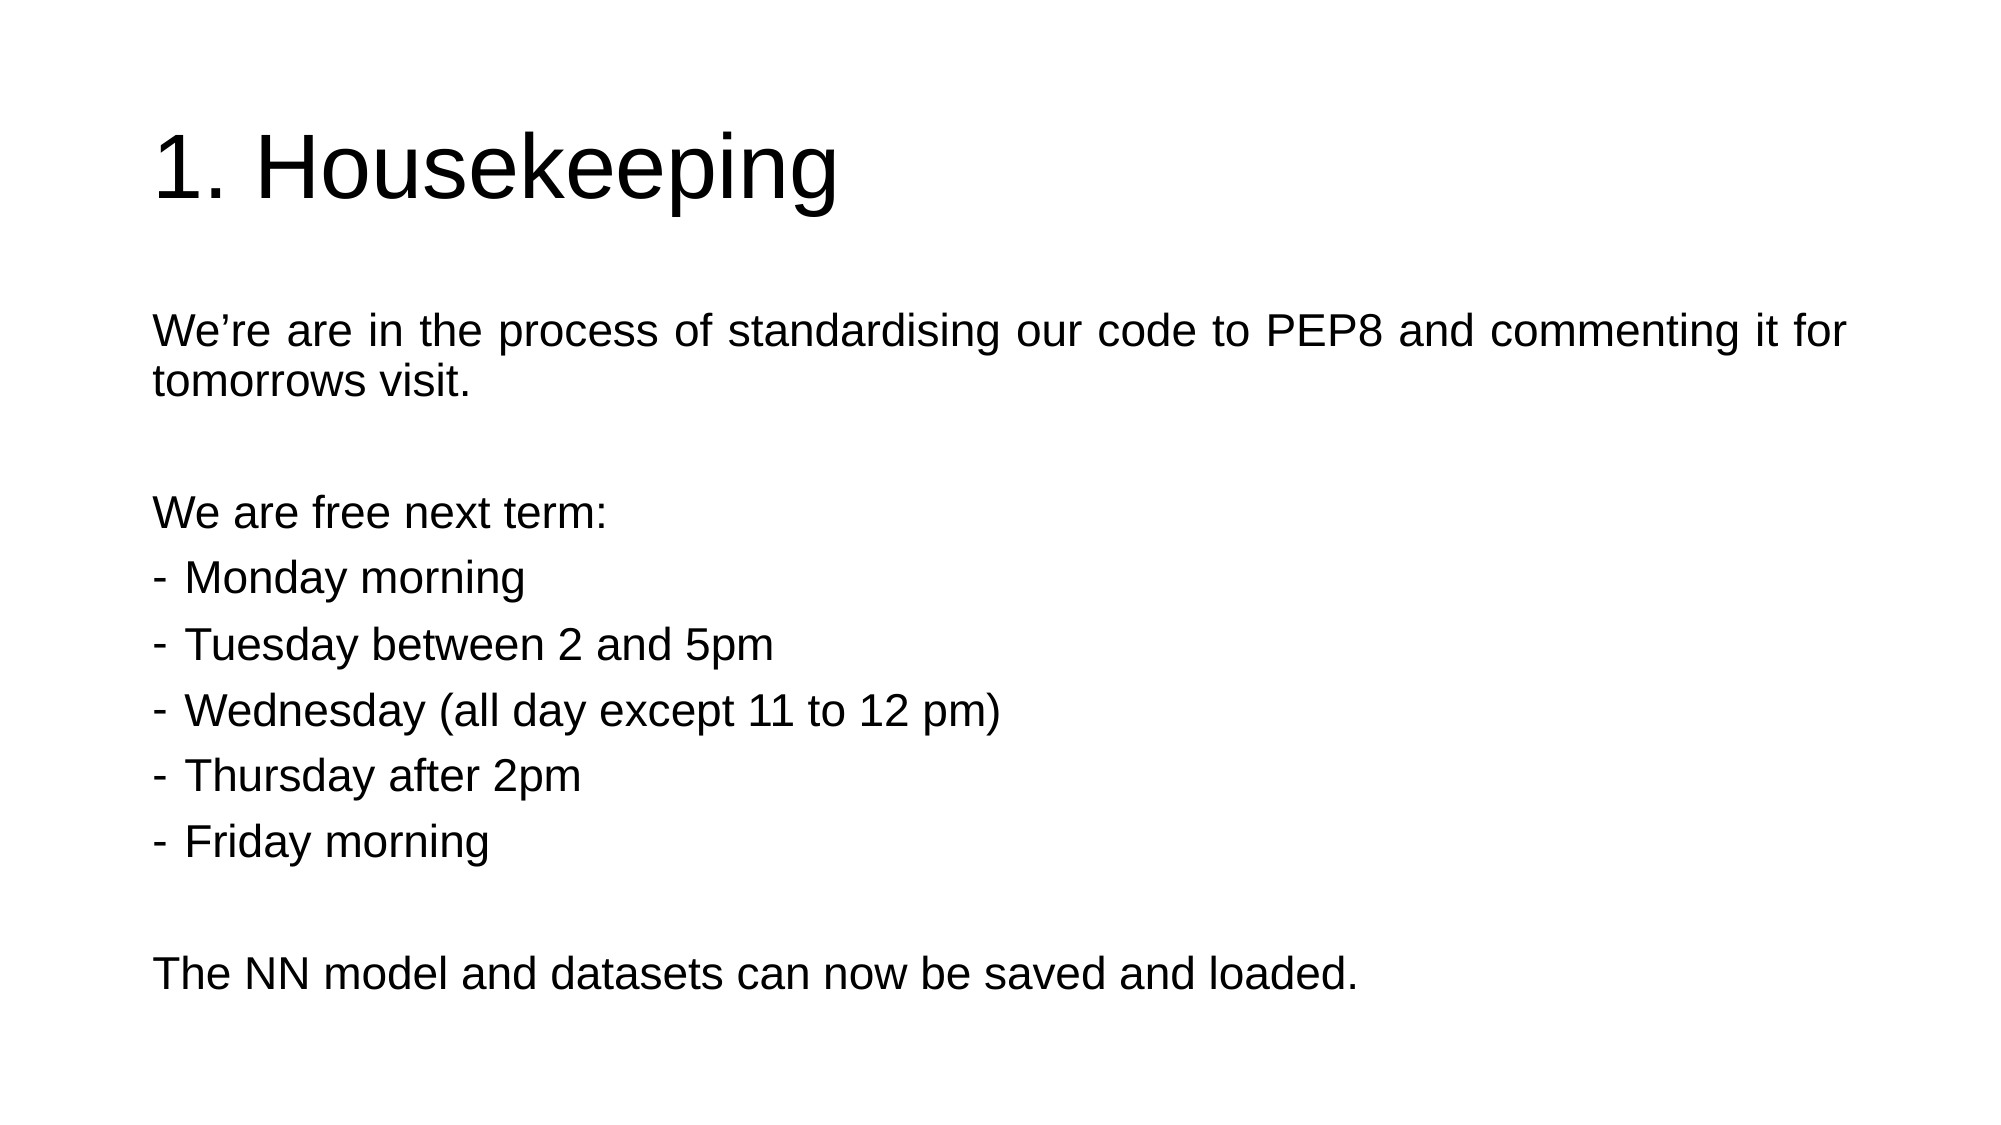

# 1. Housekeeping
We’re are in the process of standardising our code to PEP8 and commenting it for tomorrows visit.

We are free next term:
Monday morning
Tuesday between 2 and 5pm
Wednesday (all day except 11 to 12 pm)
Thursday after 2pm
Friday morning

The NN model and datasets can now be saved and loaded.